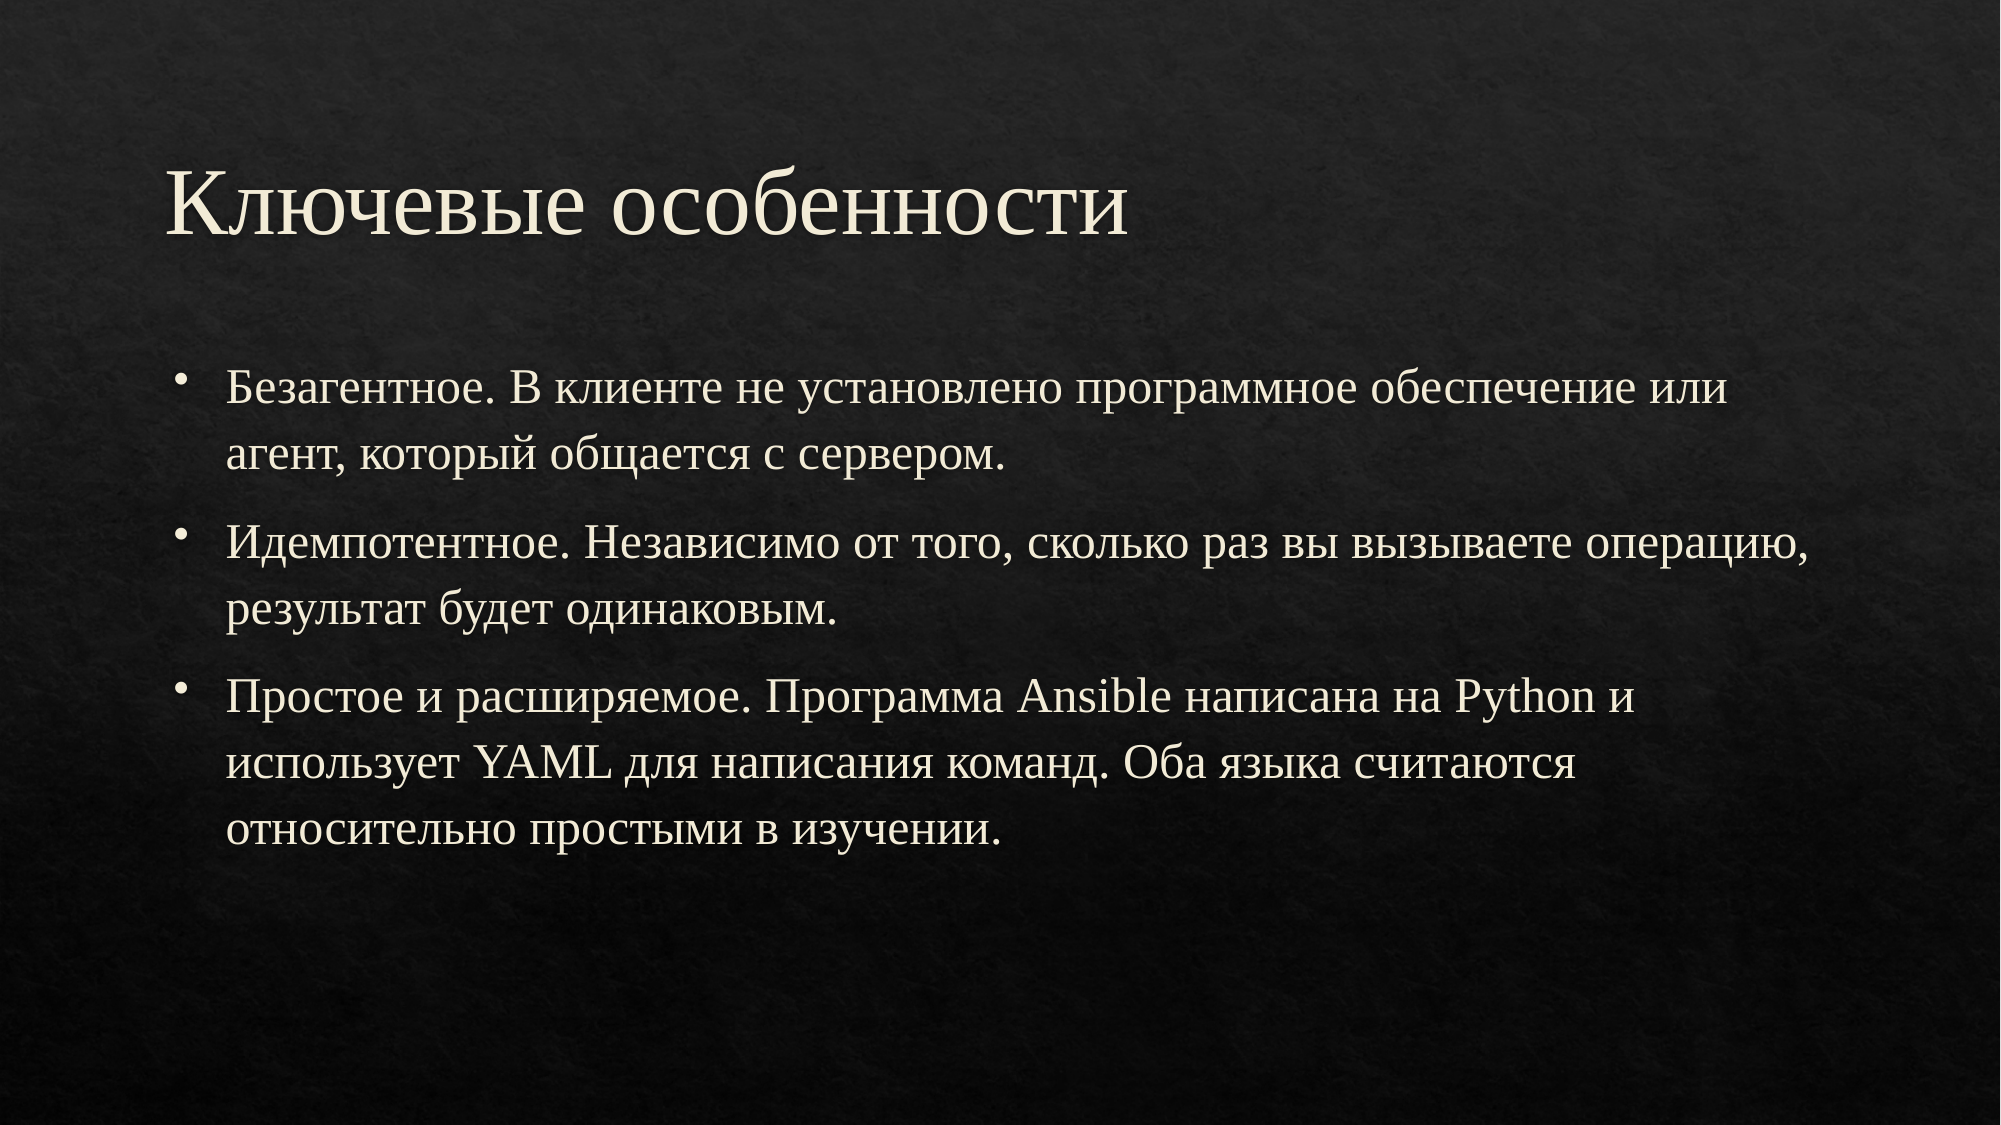

# Ключевые особенности
Безагентное. В клиенте не установлено программное обеспечение или агент, который общается с сервером.
Идемпотентное. Независимо от того, сколько раз вы вызываете операцию, результат будет одинаковым.
Простое и расширяемое. Программа Ansible написанa на Python и использует YAML для написания команд. Оба языка считаются относительно простыми в изучении.